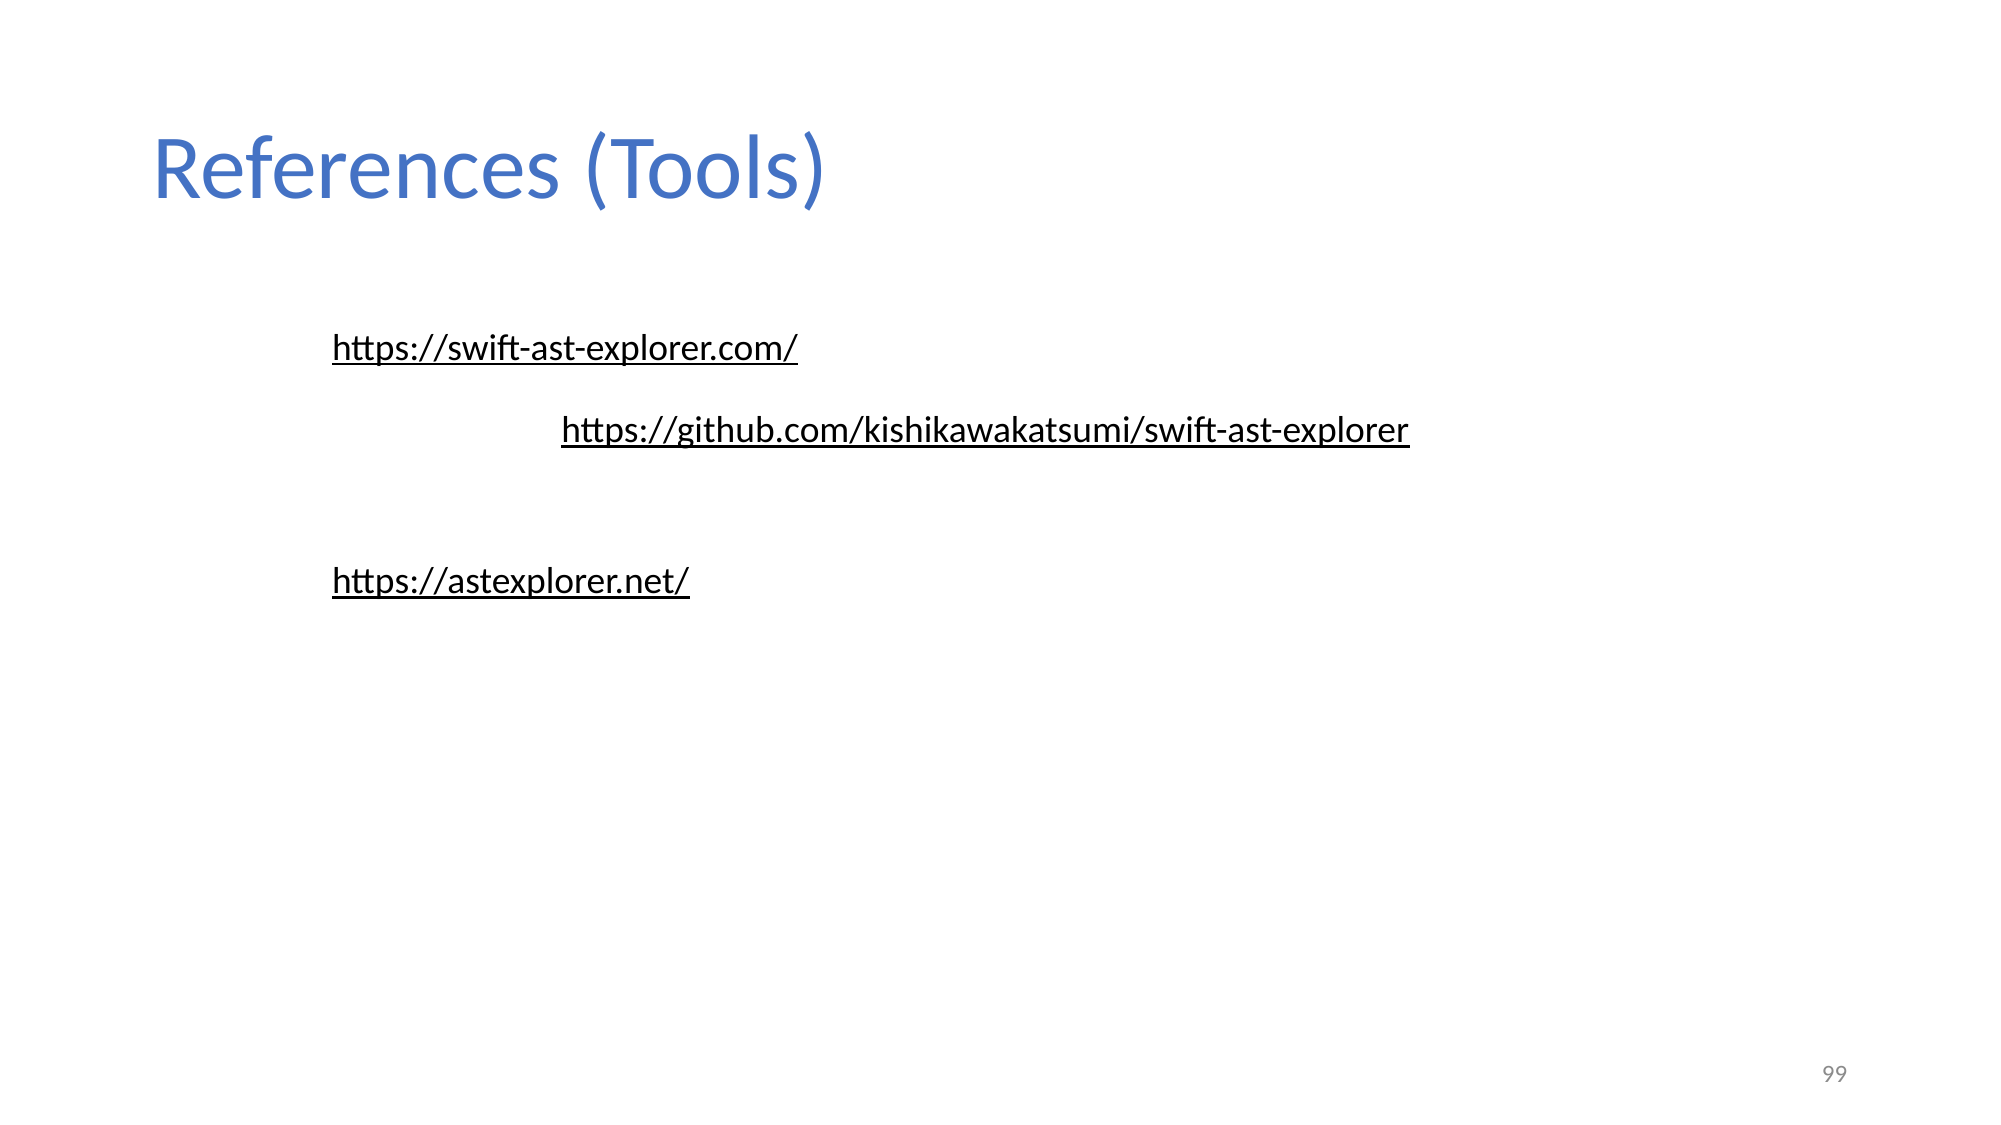

# References (Tools)
https://swift-ast-explorer.com/
https://github.com/kishikawakatsumi/swift-ast-explorer
https://astexplorer.net/
99